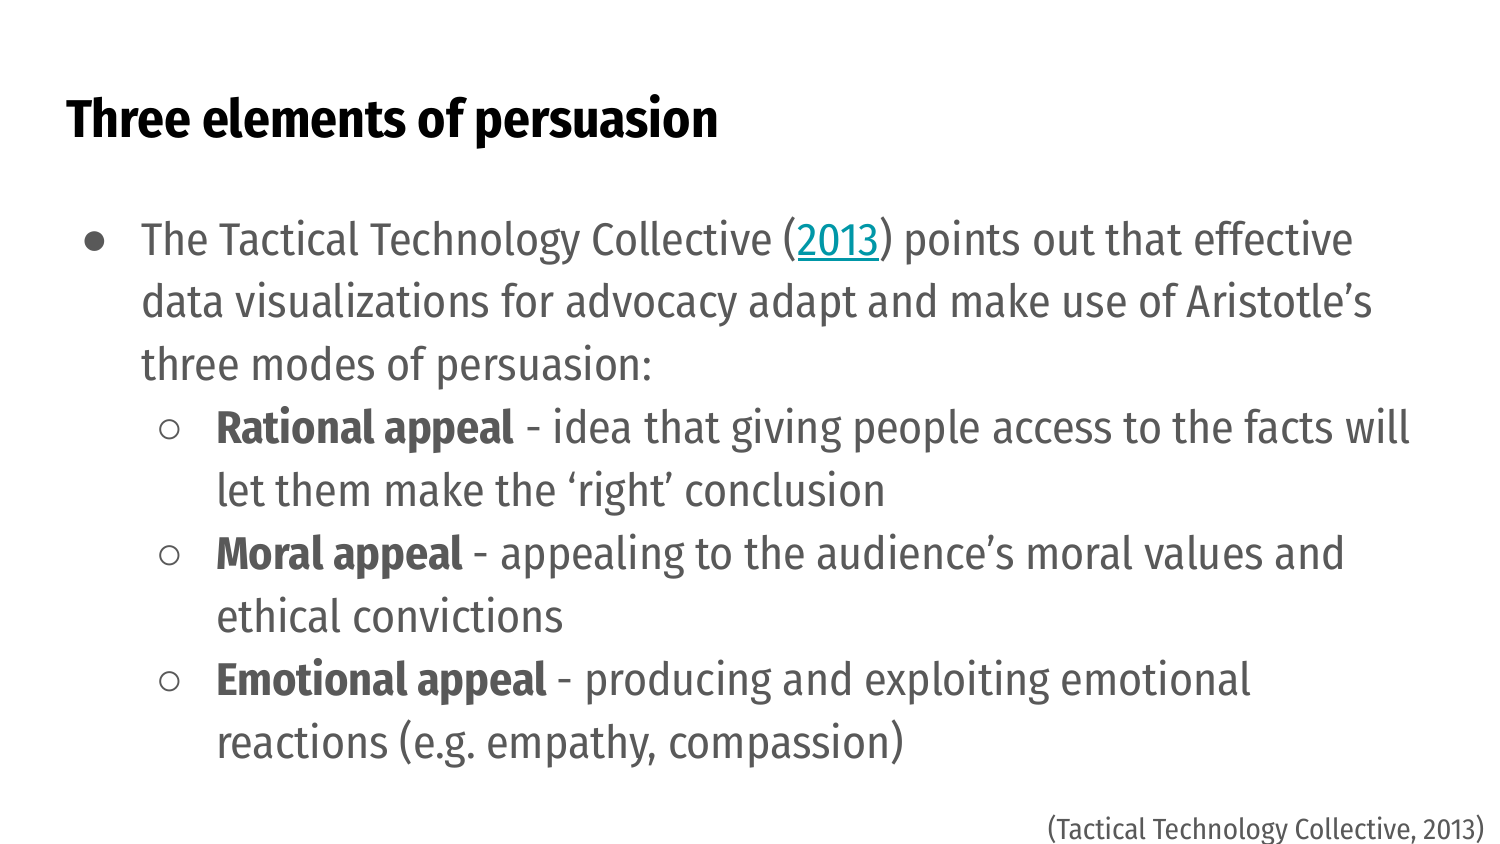

# Three elements of persuasion
The Tactical Technology Collective (2013) points out that effective data visualizations for advocacy adapt and make use of Aristotle’s three modes of persuasion:
Rational appeal - idea that giving people access to the facts will let them make the ‘right’ conclusion
Moral appeal - appealing to the audience’s moral values and ethical convictions
Emotional appeal - producing and exploiting emotional reactions (e.g. empathy, compassion)
(Tactical Technology Collective, 2013)